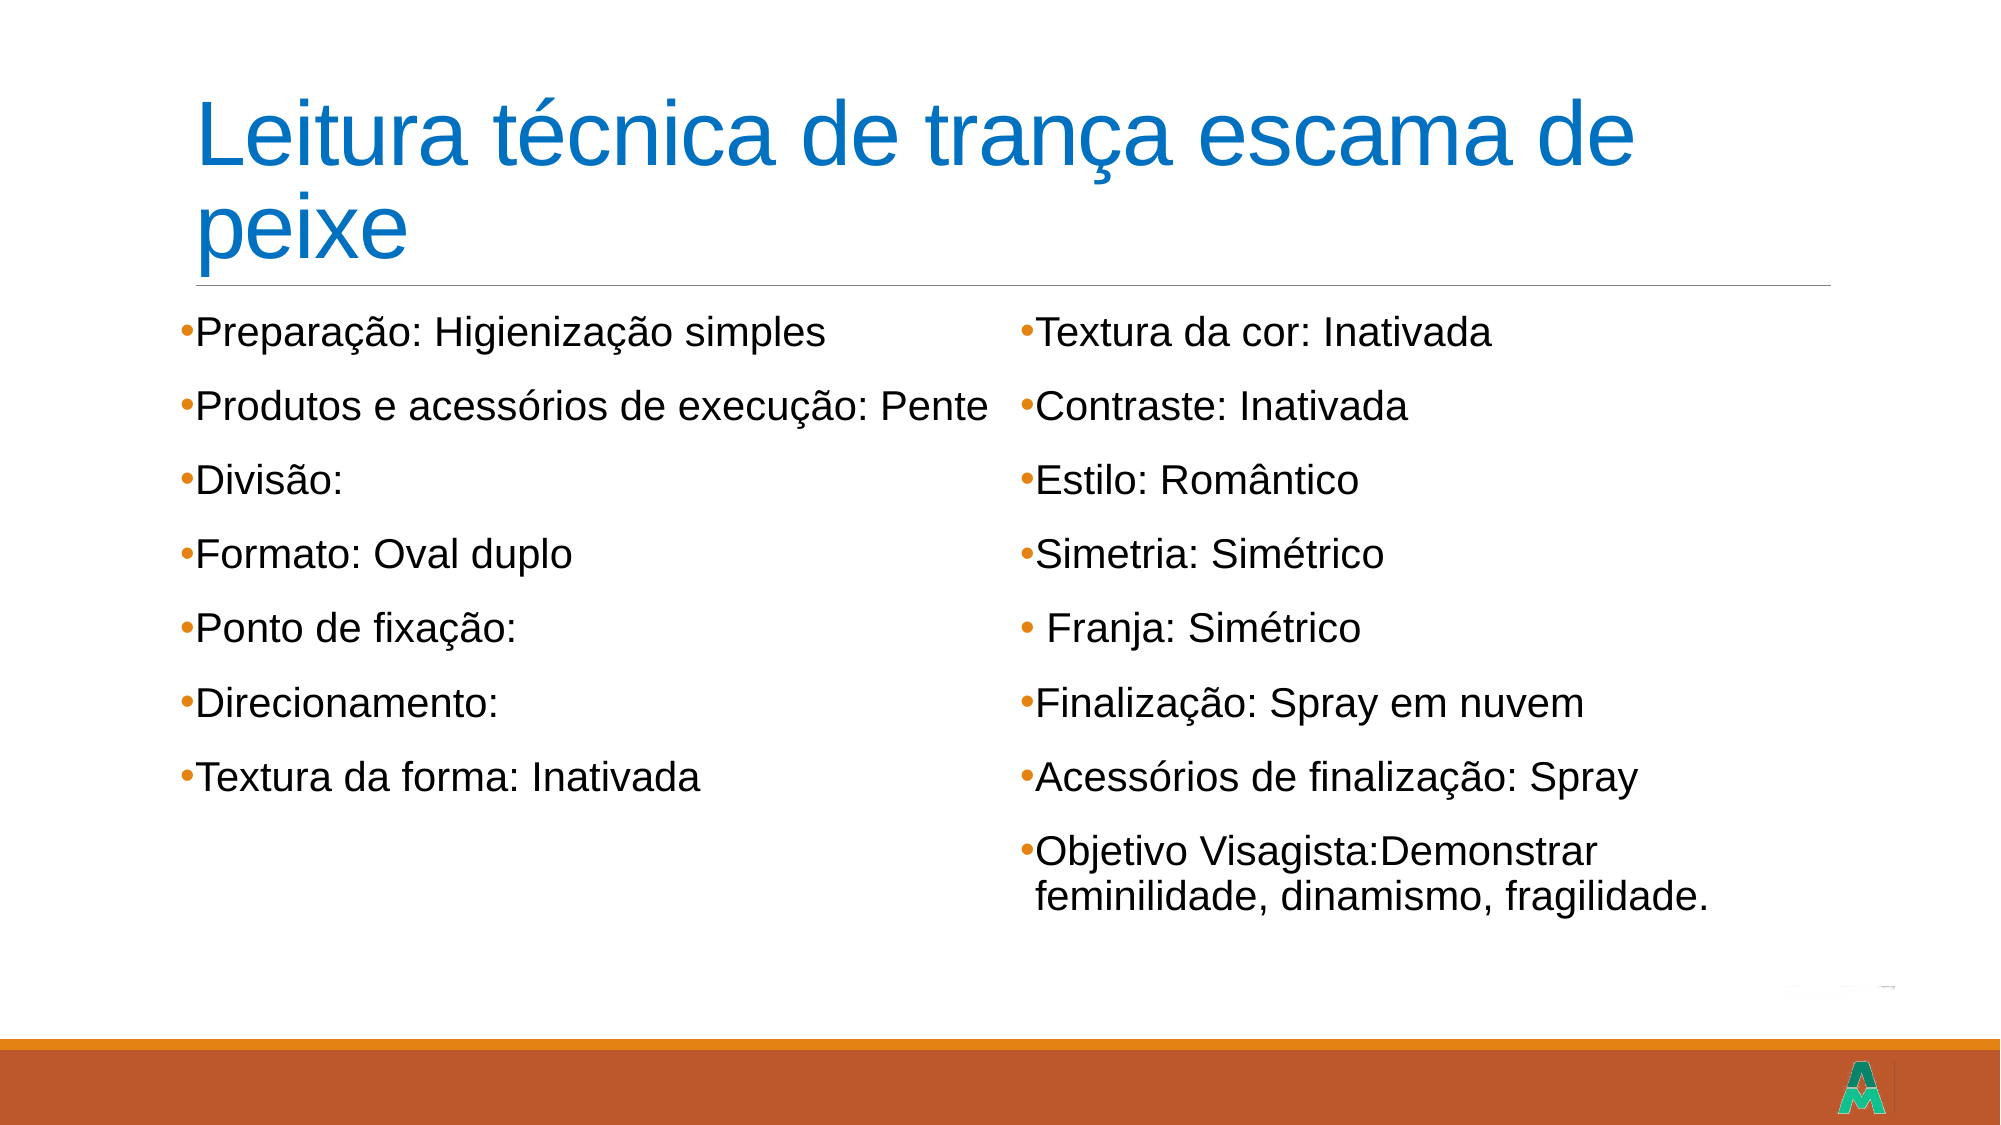

# Leitura técnica de trança escama de peixe
Preparação: Higienização simples
Produtos e acessórios de execução: Pente
Divisão:
Formato: Oval duplo
Ponto de fixação:
Direcionamento:
Textura da forma: Inativada

Textura da cor: Inativada
Contraste: Inativada
Estilo: Romântico
Simetria: Simétrico
 Franja: Simétrico
Finalização: Spray em nuvem
Acessórios de finalização: Spray
Objetivo Visagista:Demonstrar feminilidade, dinamismo, fragilidade.